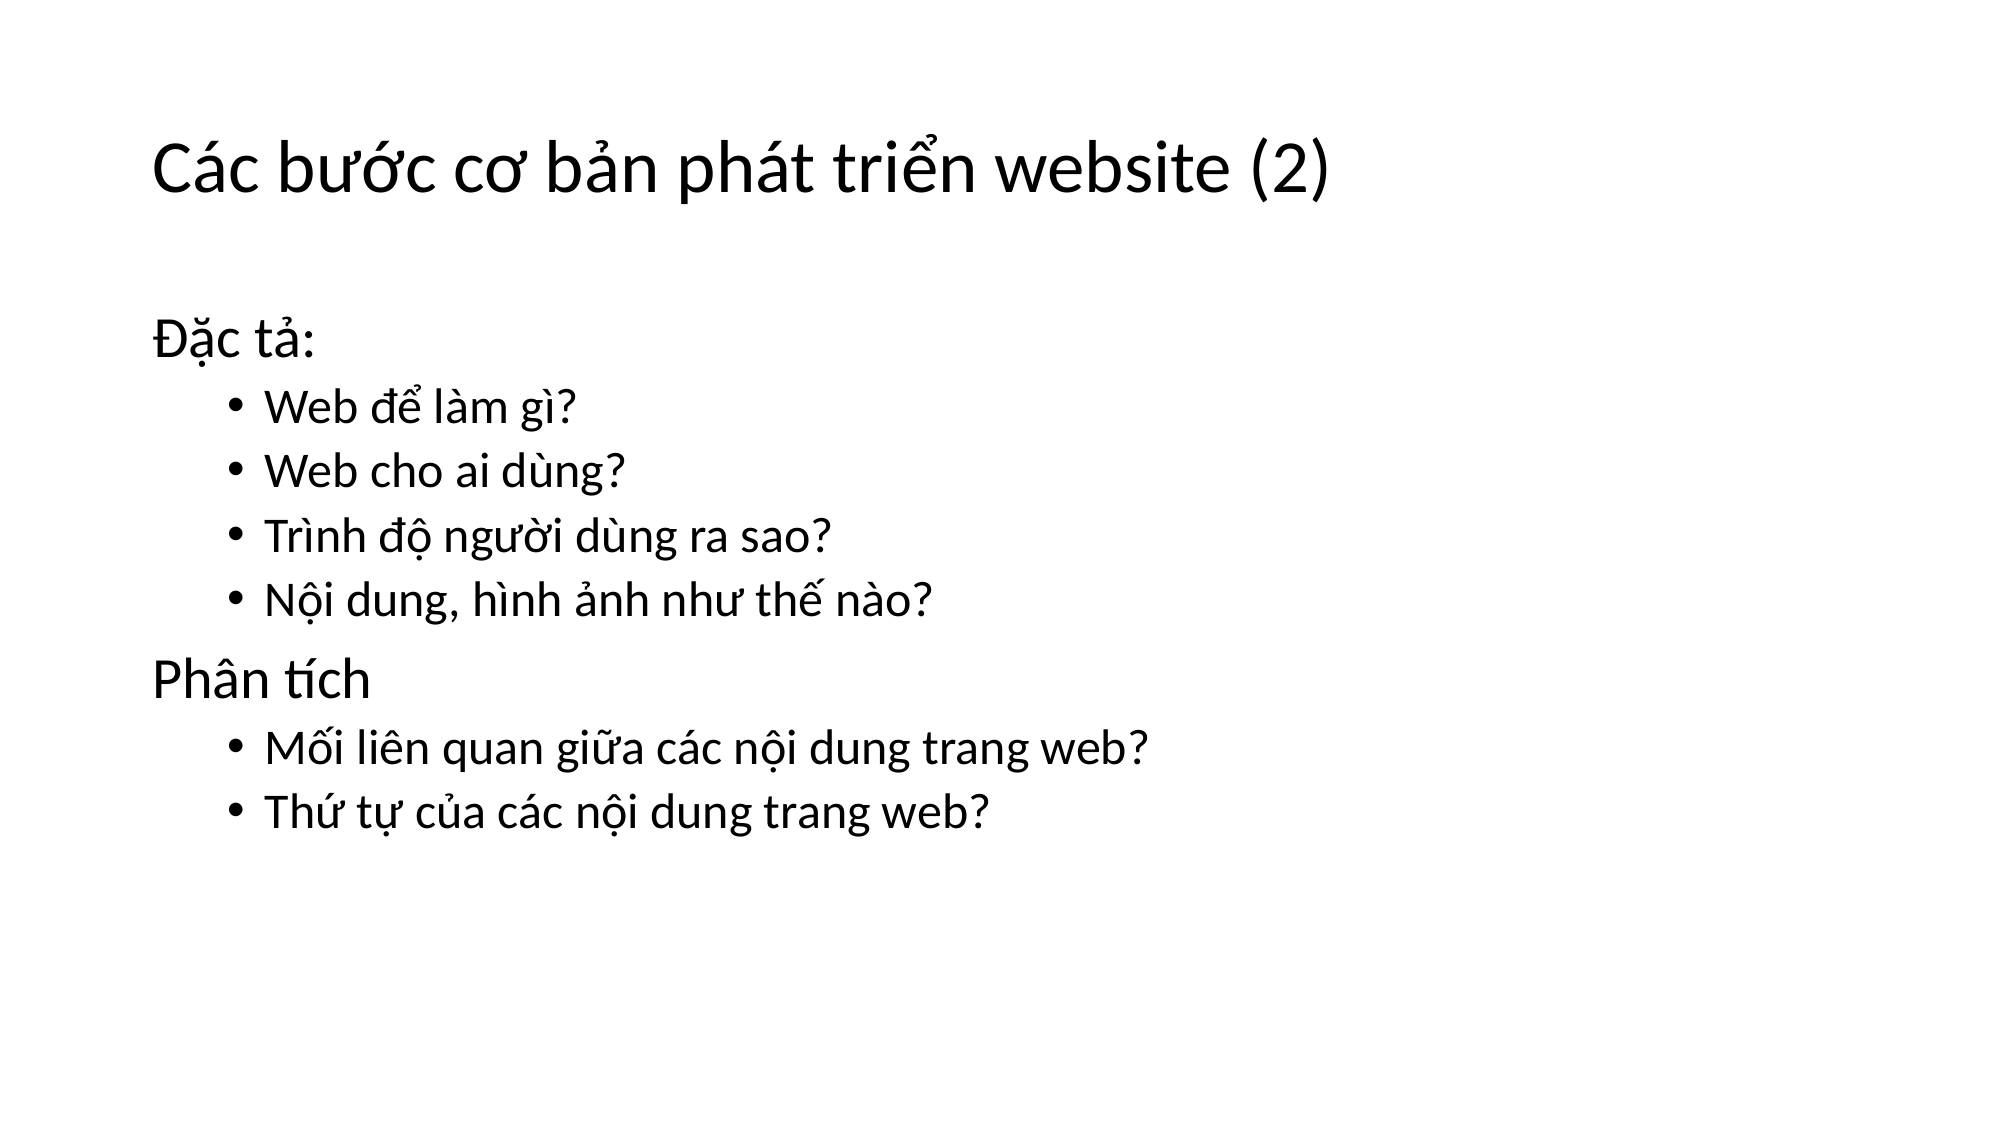

# Các bước cơ bản phát triển website (2)
Đặc tả:
Web để làm gì?
Web cho ai dùng?
Trình độ người dùng ra sao?
Nội dung, hình ảnh như thế nào?
Phân tích
Mối liên quan giữa các nội dung trang web?
Thứ tự của các nội dung trang web?